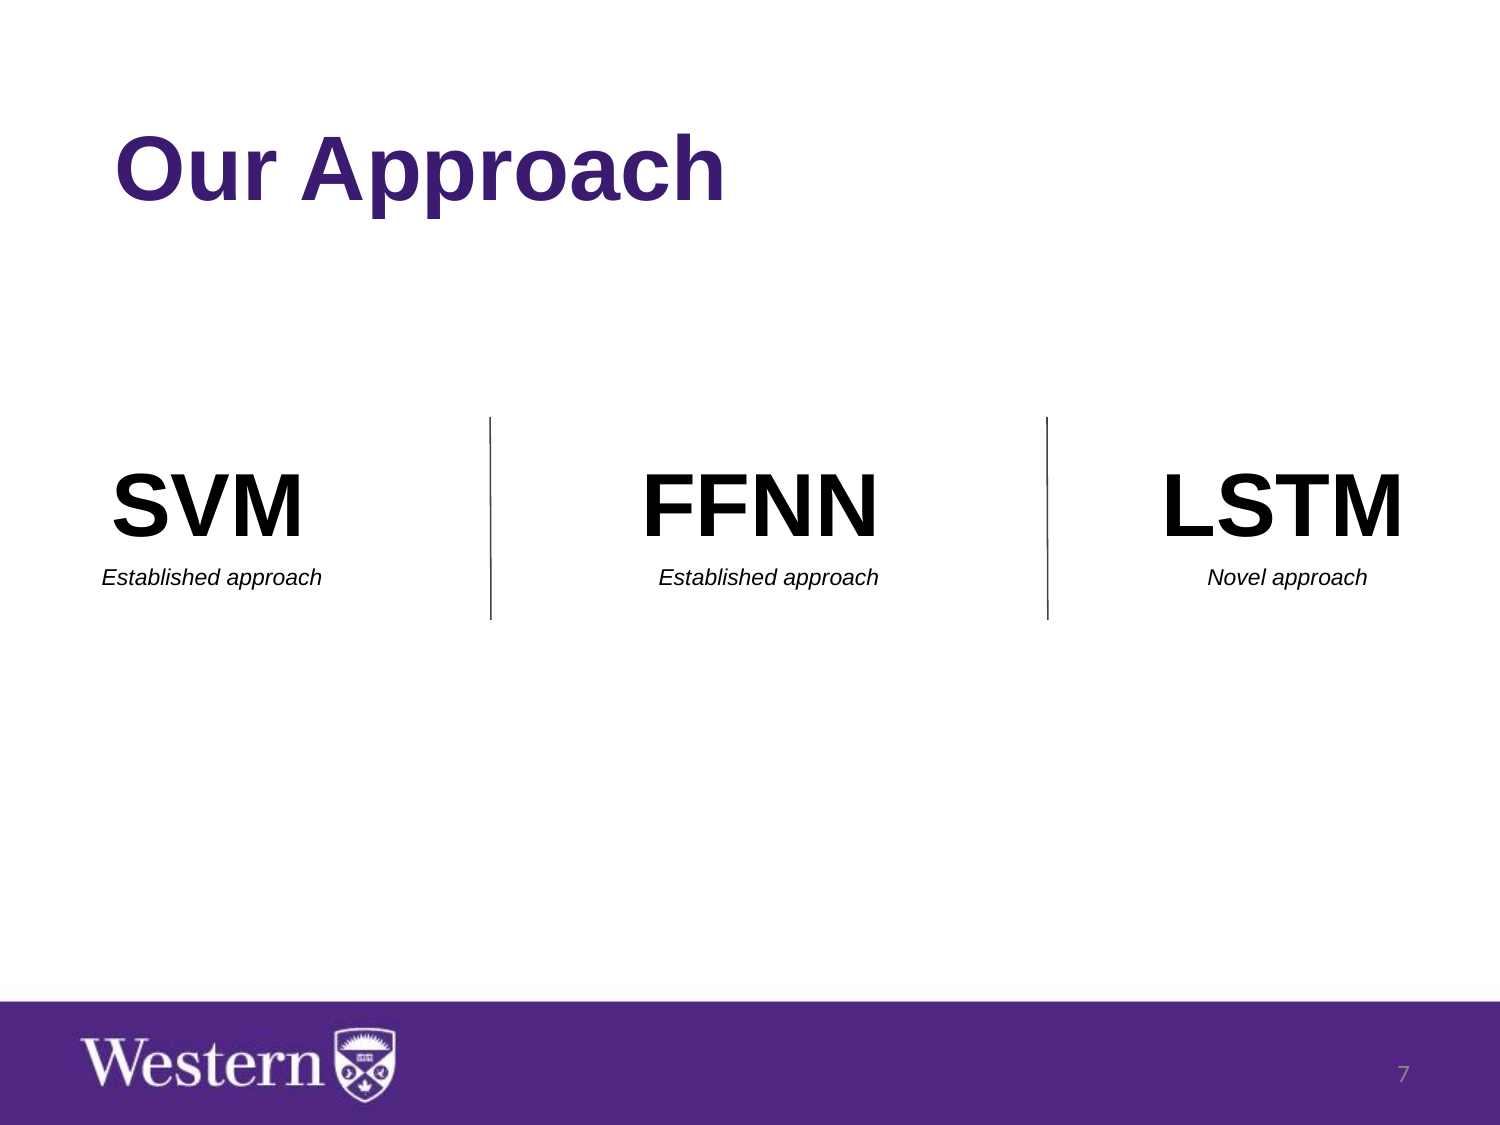

# Our Approach
SVM
Established approach
FFNN
Established approach
LSTM
Novel approach
7